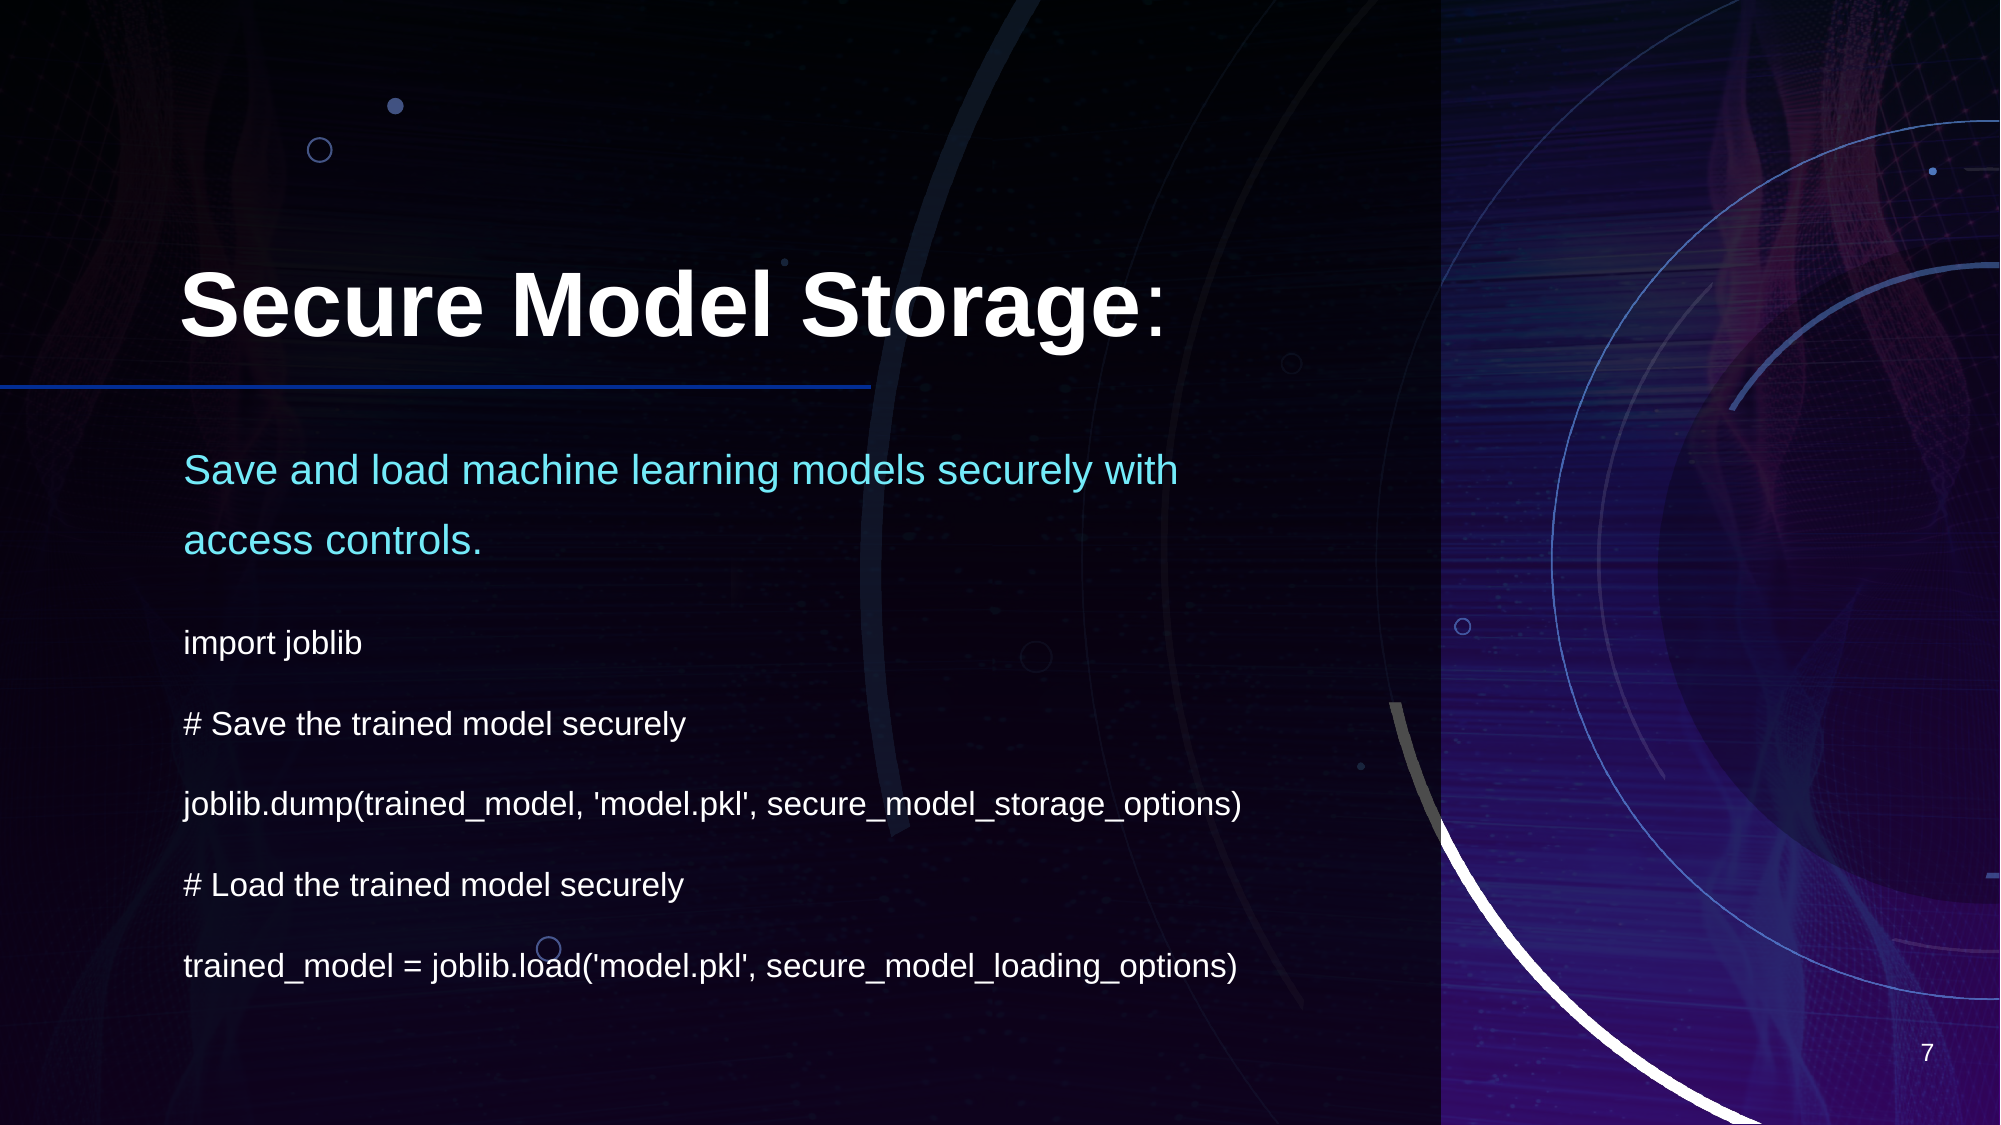

# Secure Model Storage:
Save and load machine learning models securely with access controls.

import joblib
# Save the trained model securely
joblib.dump(trained_model, 'model.pkl', secure_model_storage_options)
# Load the trained model securely
trained_model = joblib.load('model.pkl', secure_model_loading_options)

7